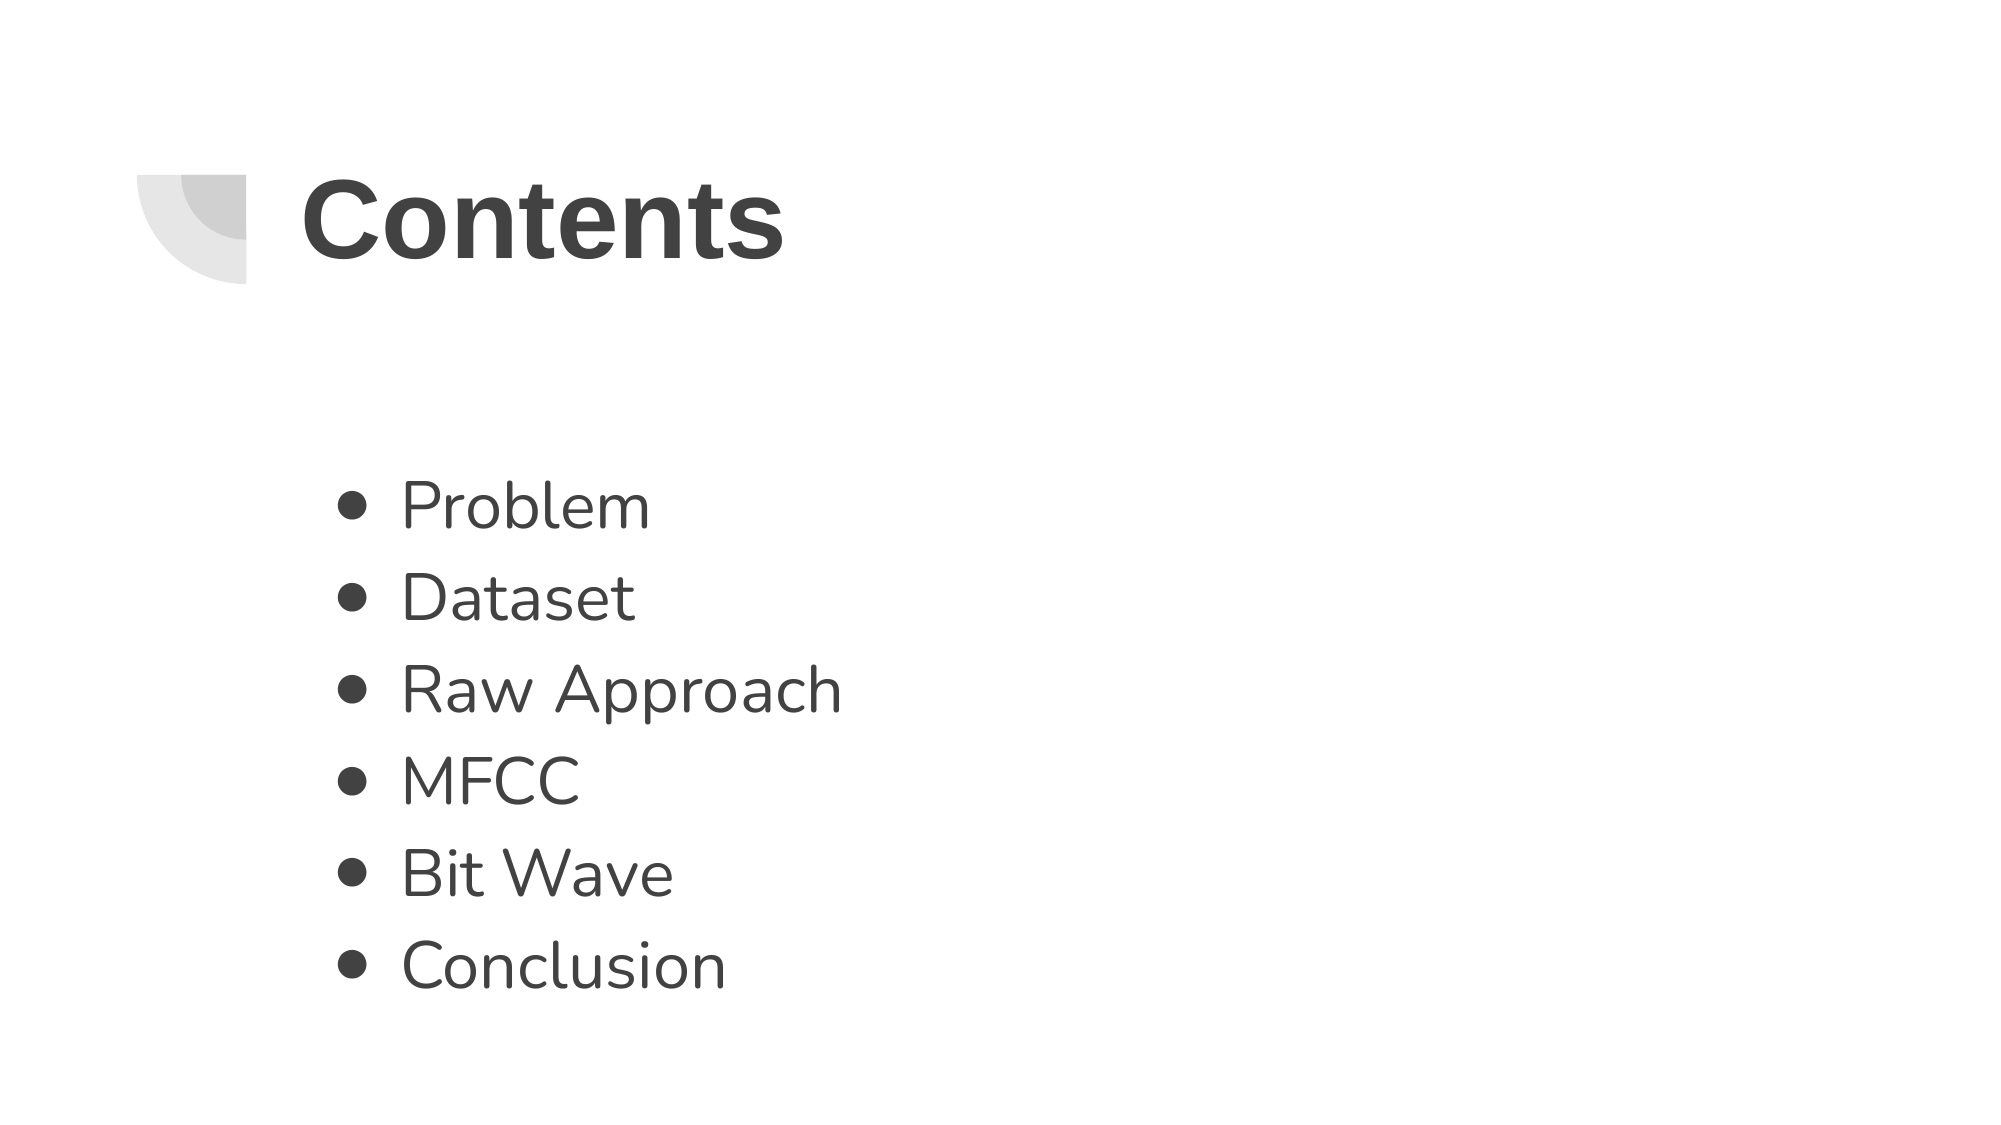

# Contents
Problem
Dataset
Raw Approach
MFCC
Bit Wave
Conclusion